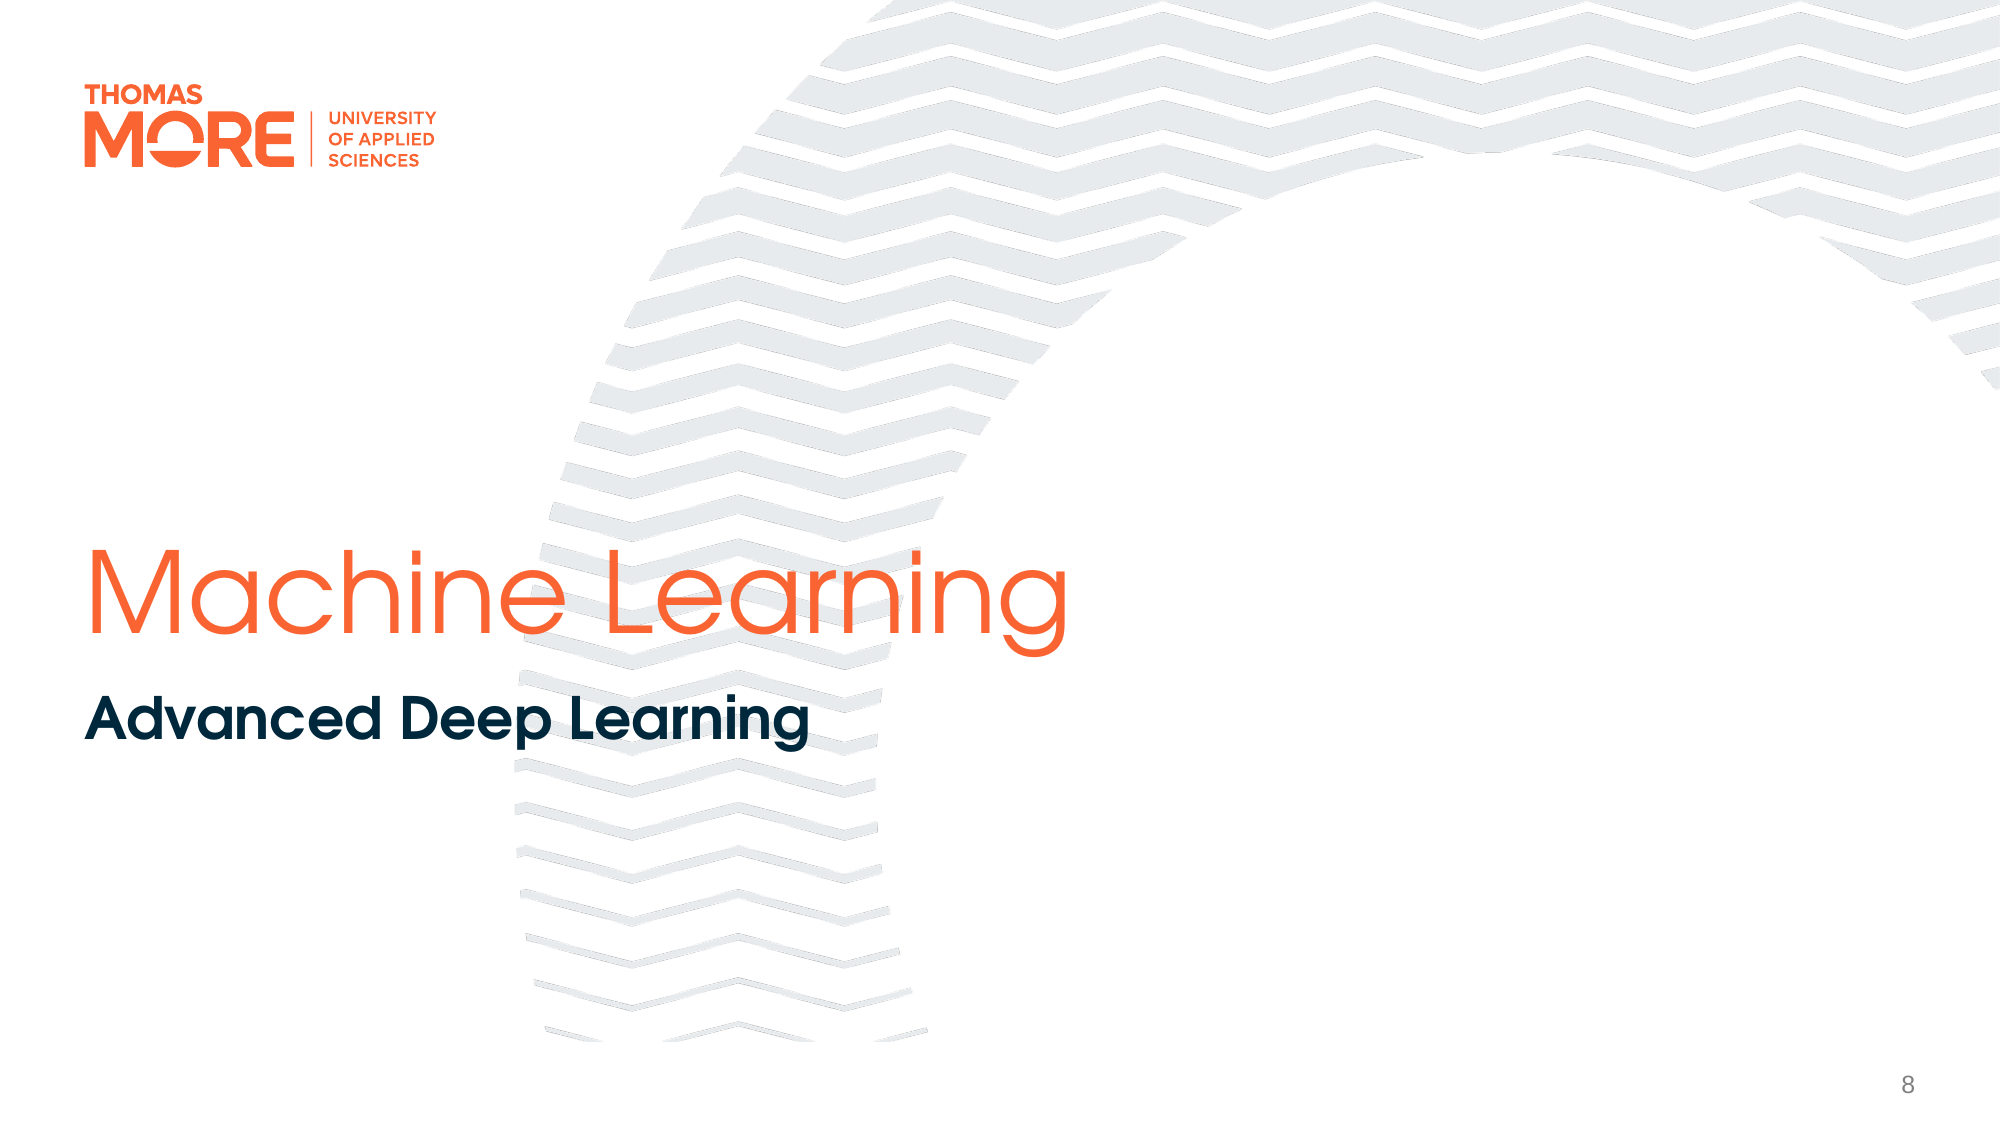

# Machine Learning
Advanced Deep Learning
8